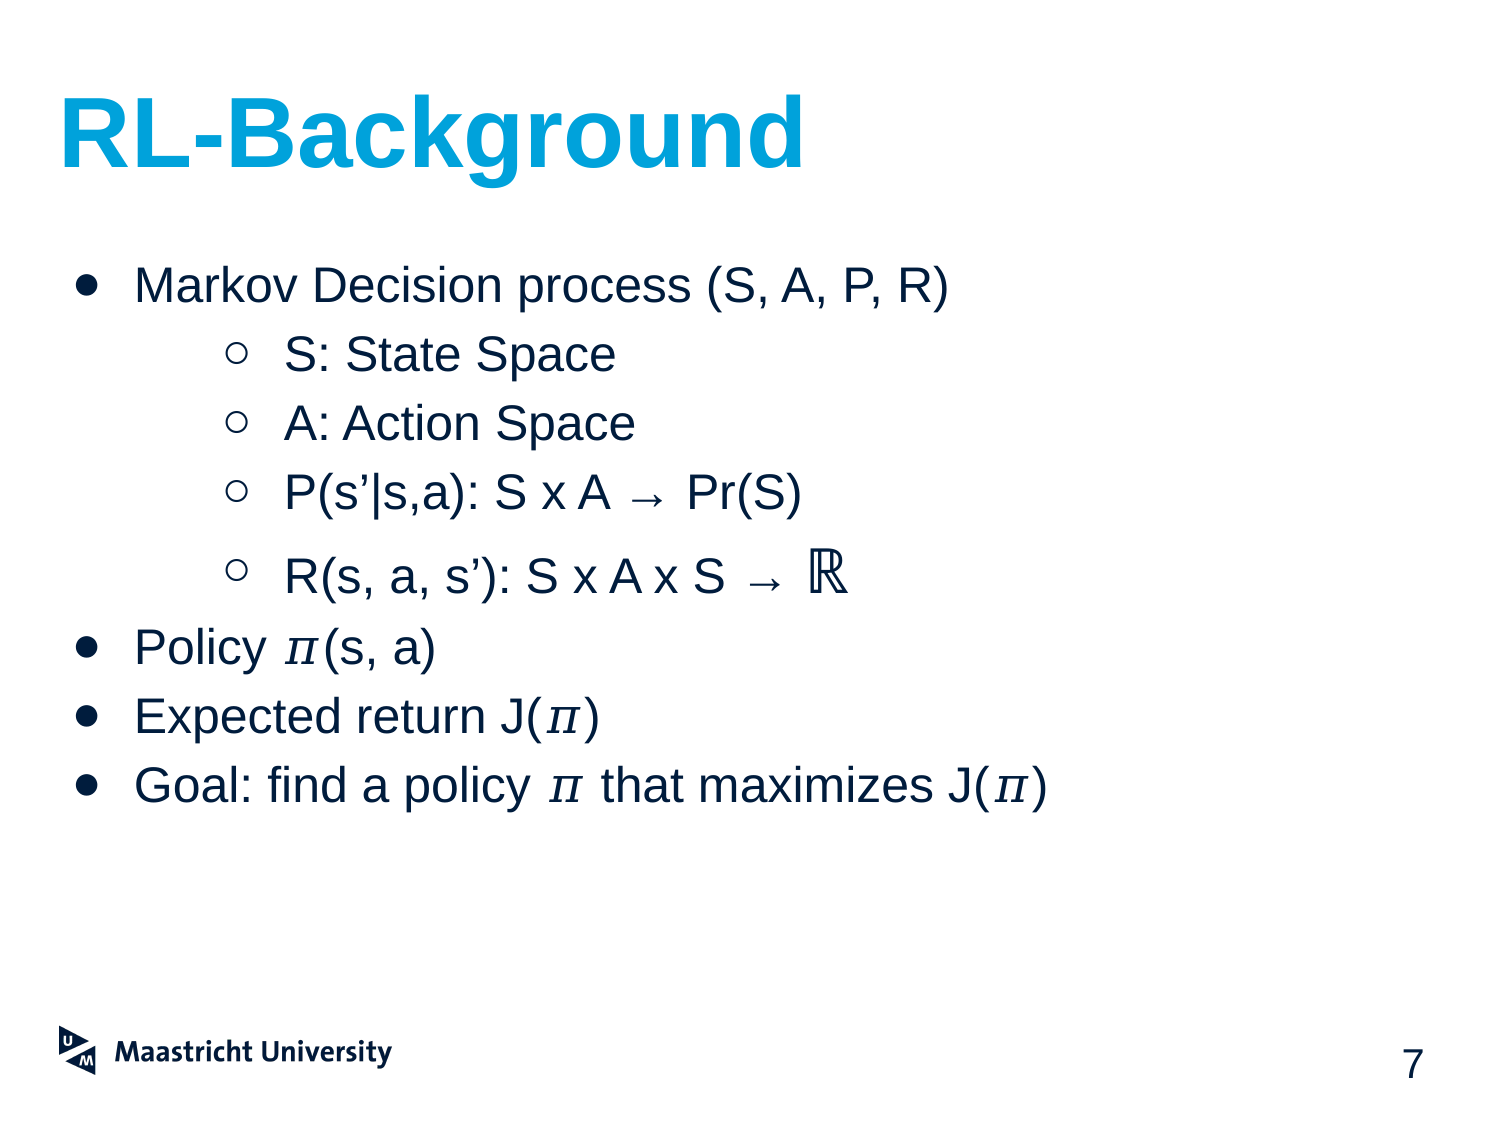

# RL-Background
Markov Decision process (S, A, P, R)
S: State Space
A: Action Space
P(s’|s,a): S x A → Pr(S)
R(s, a, s’): S x A x S → ℝ
Policy 𝜋(s, a)
Expected return J(𝜋)
Goal: find a policy 𝜋 that maximizes J(𝜋)
7